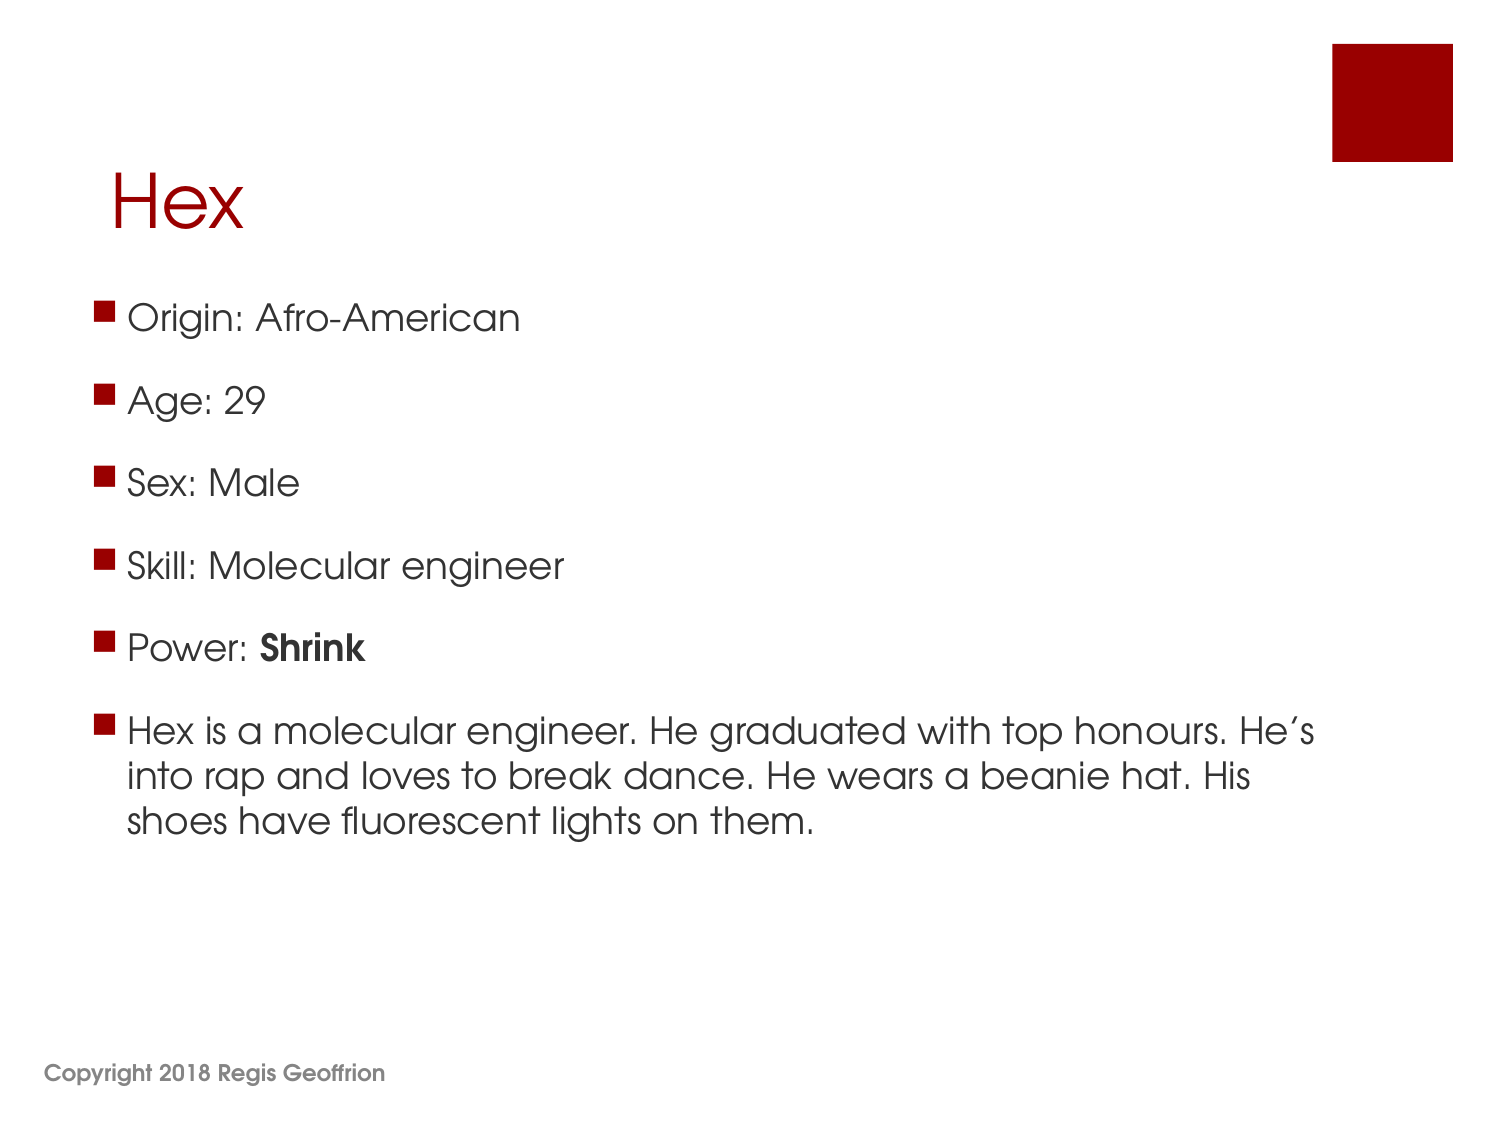

# Hex
Origin: Afro-American
Age: 29
Sex: Male
Skill: Molecular engineer
Power: Shrink
Hex is a molecular engineer. He graduated with top honours. He’s into rap and loves to break dance. He wears a beanie hat. His shoes have fluorescent lights on them.

Copyright 2018 Regis Geoffrion